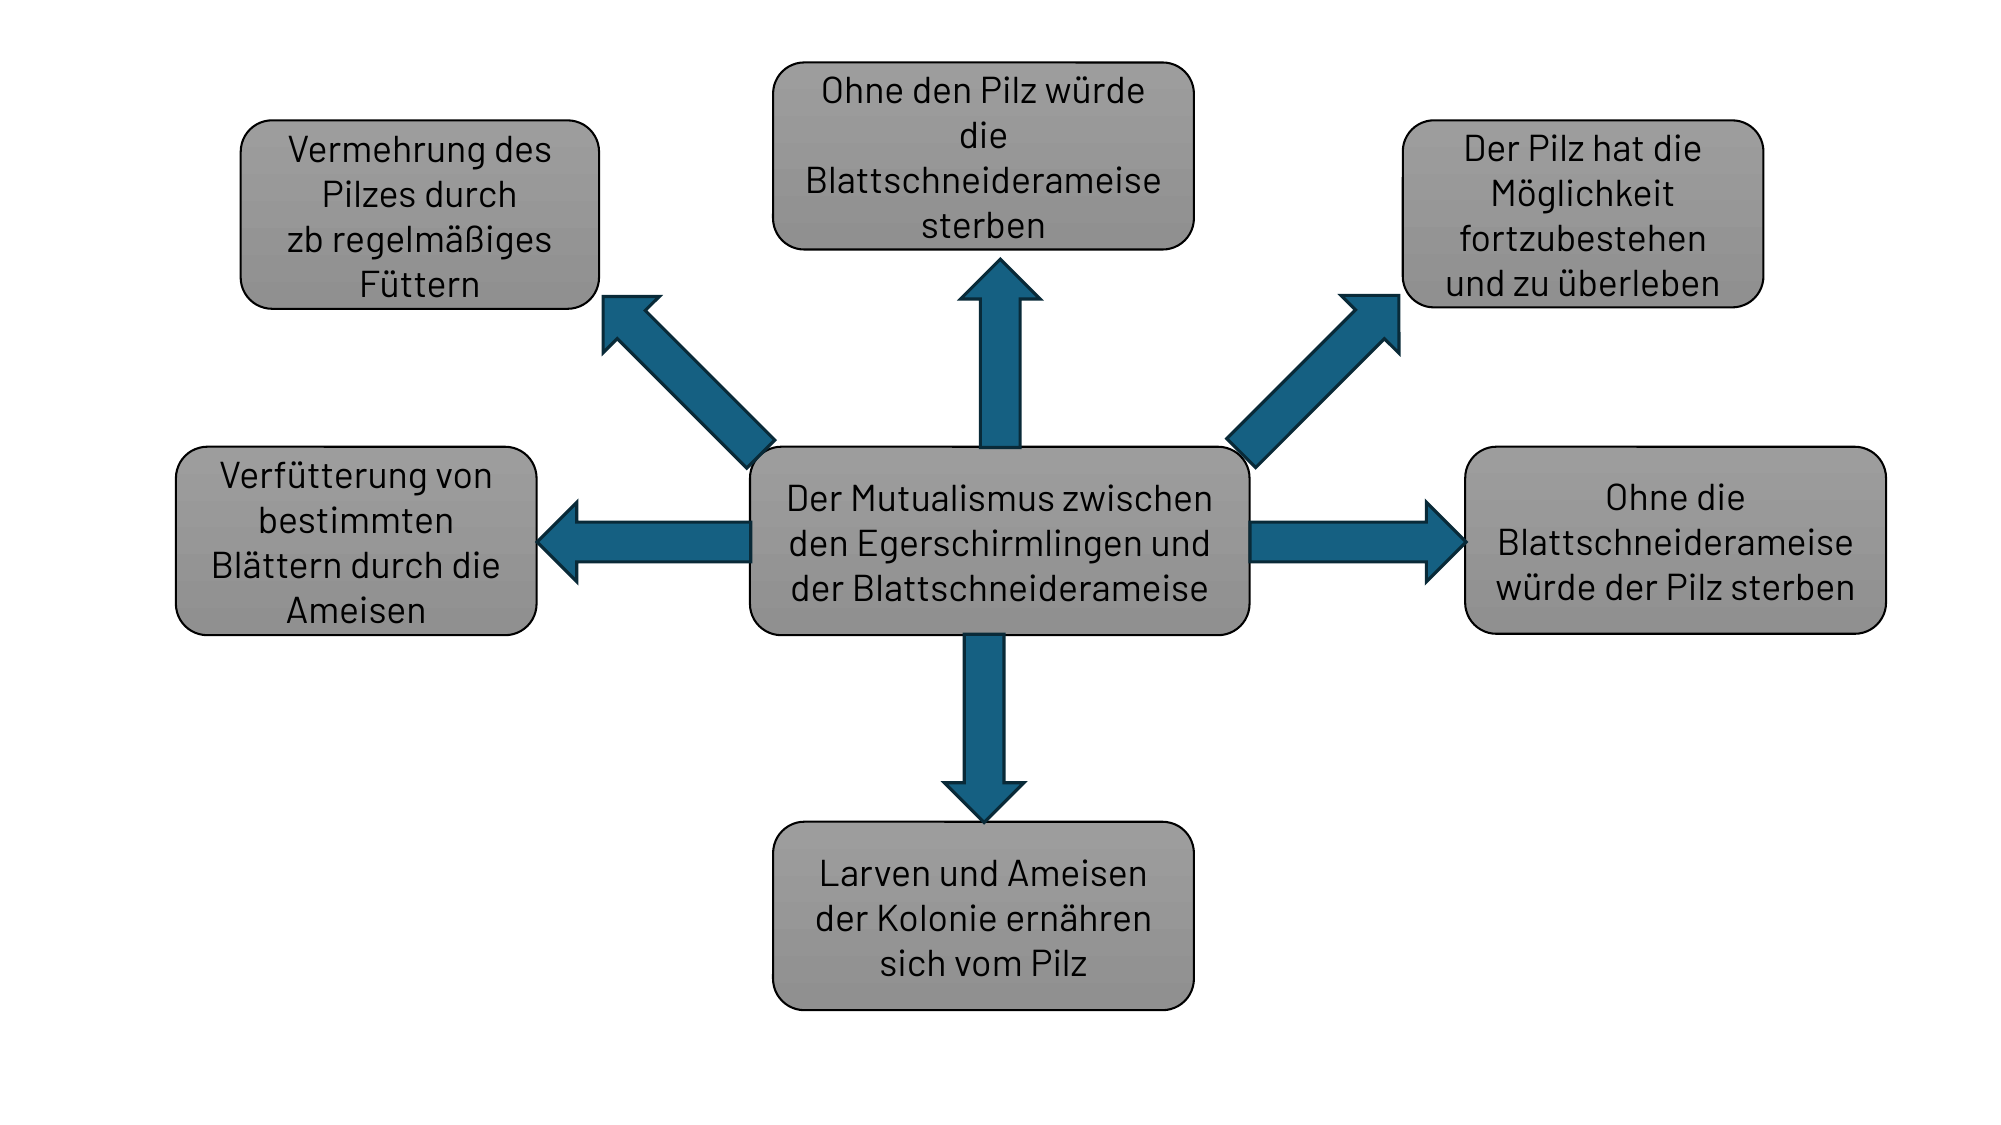

Ohne den Pilz würde die Blattschneiderameise sterben
Vermehrung des Pilzes durch zb regelmäßiges Füttern
Der Pilz hat die Möglichkeit fortzubestehen und zu überleben

Verfütterung von bestimmten Blättern durch die Ameisen
Der Mutualismus zwischen den Egerschirmlingen und der Blattschneiderameise
Ohne die Blattschneiderameise würde der Pilz sterben

Larven und Ameisen der Kolonie ernähren sich vom Pilz